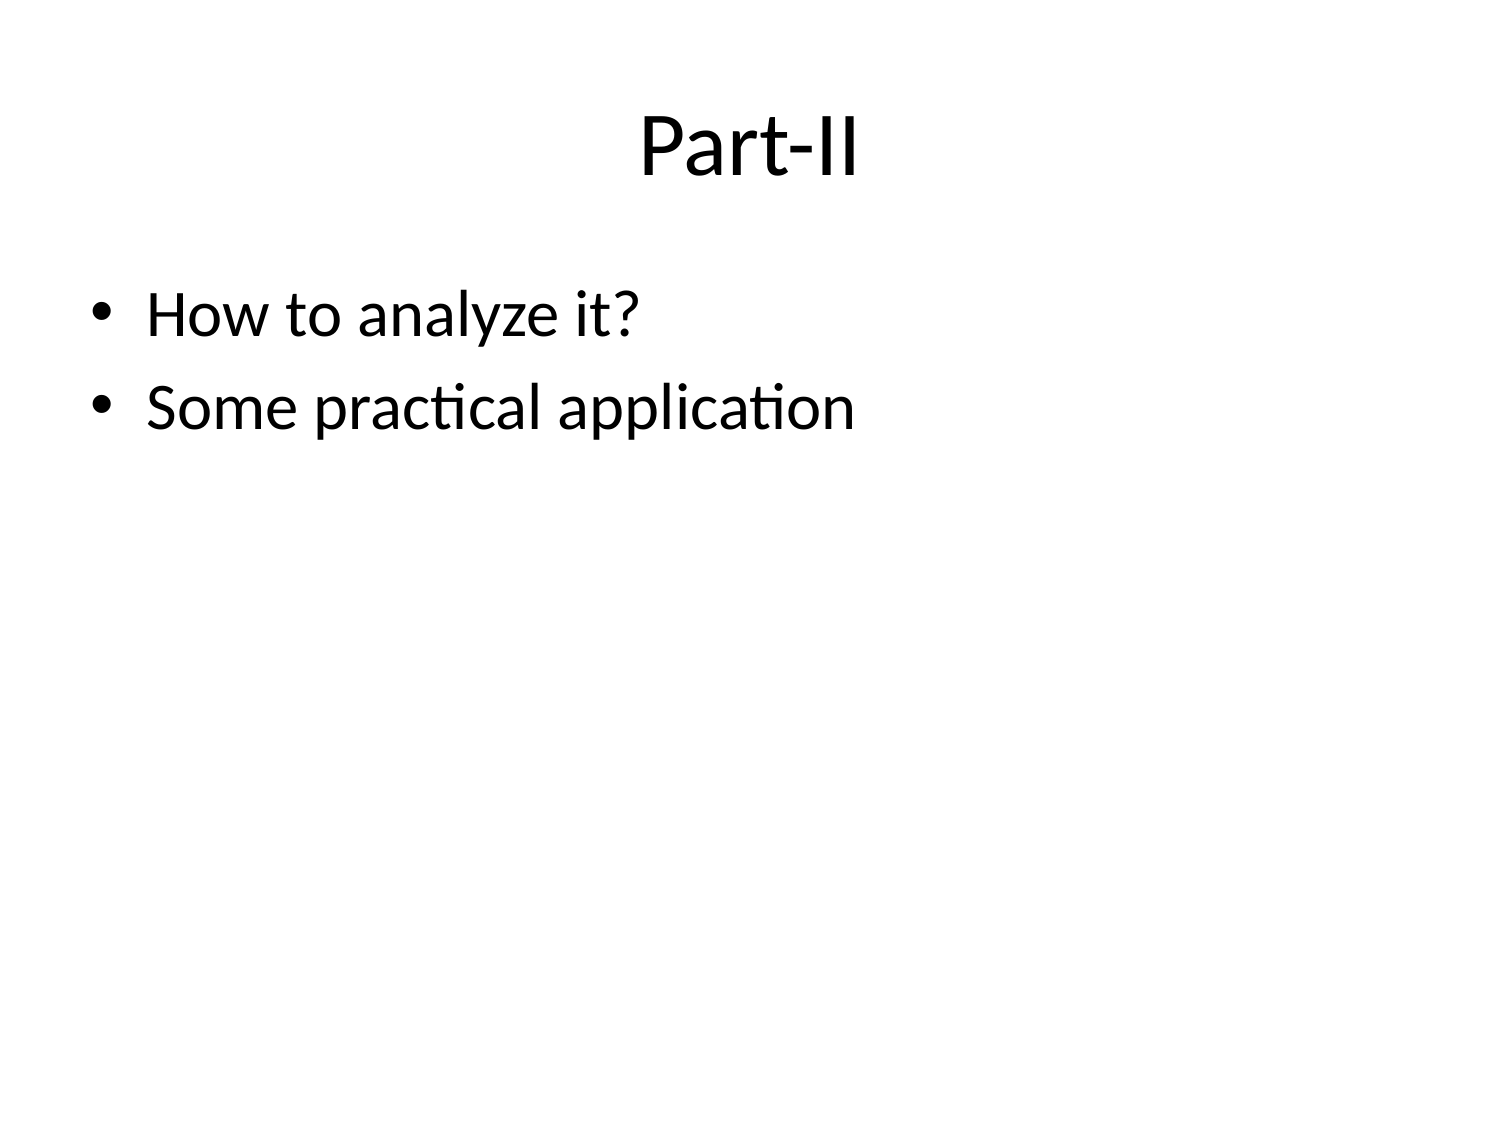

# Part-II
How to analyze it?
Some practical application